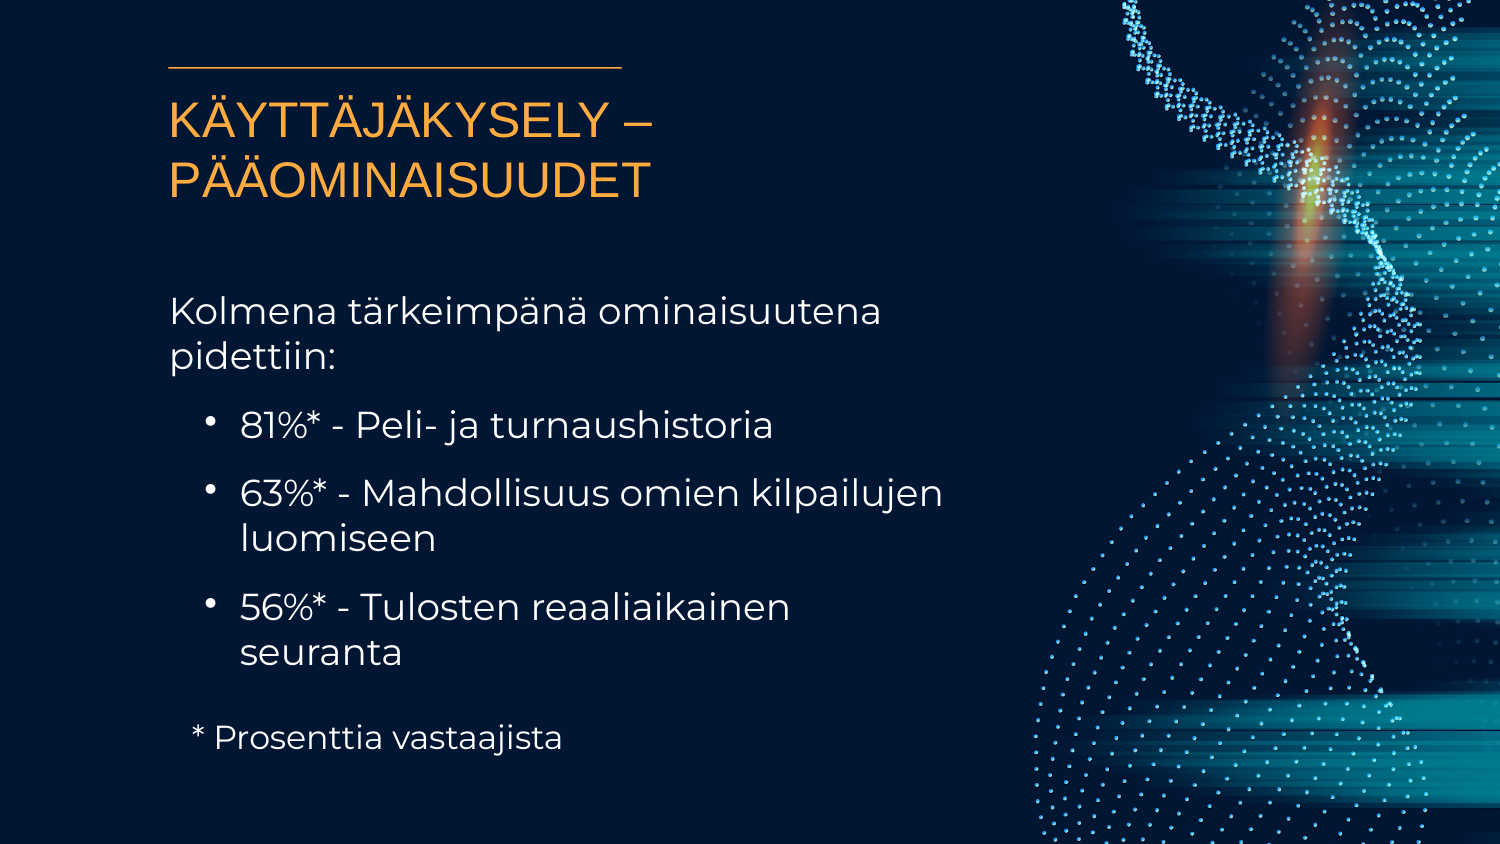

# KÄYTTÄJÄKYSELY – PÄÄOMINAISUUDET
Kolmena tärkeimpänä ominaisuutena pidettiin:
81%* - Peli- ja turnaushistoria
63%* - Mahdollisuus omien kilpailujen luomiseen
56%* - Tulosten reaaliaikainen seuranta
* Prosenttia vastaajista